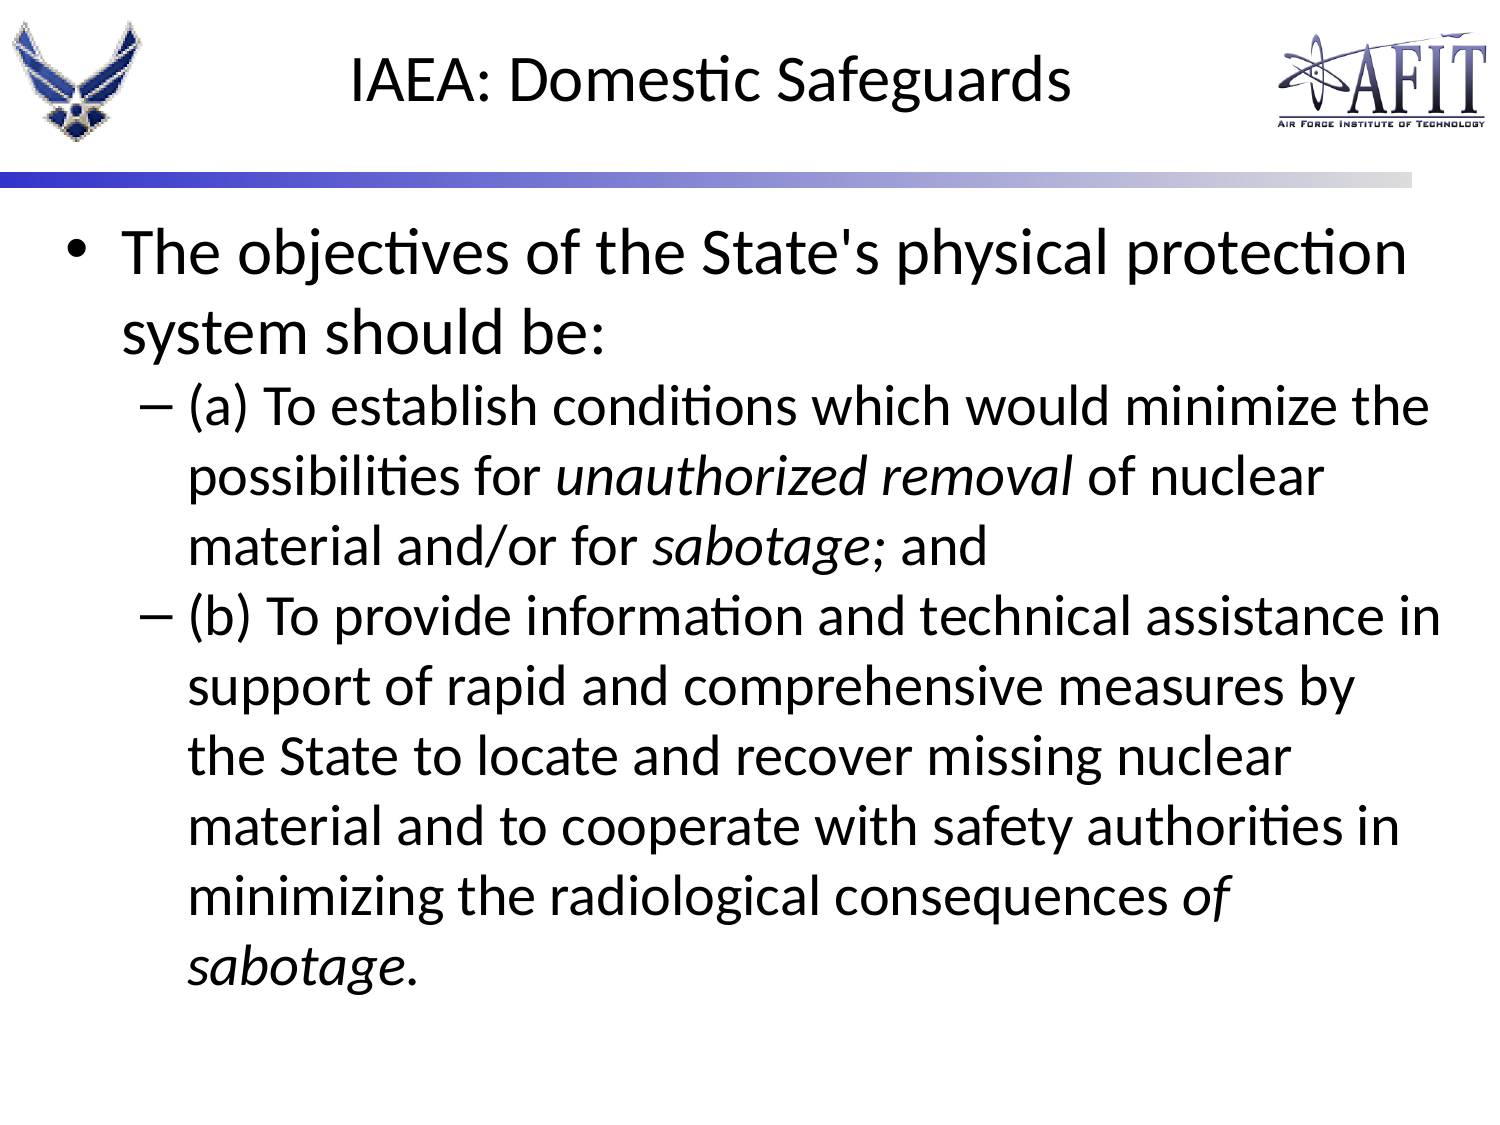

# IAEA: Domestic Safeguards
The objectives of the State's physical protection system should be:
(a) To establish conditions which would minimize the possibilities for unauthorized removal of nuclear material and/or for sabotage; and
(b) To provide information and technical assistance in support of rapid and comprehensive measures by the State to locate and recover missing nuclear material and to cooperate with safety authorities in minimizing the radiological consequences of sabotage.